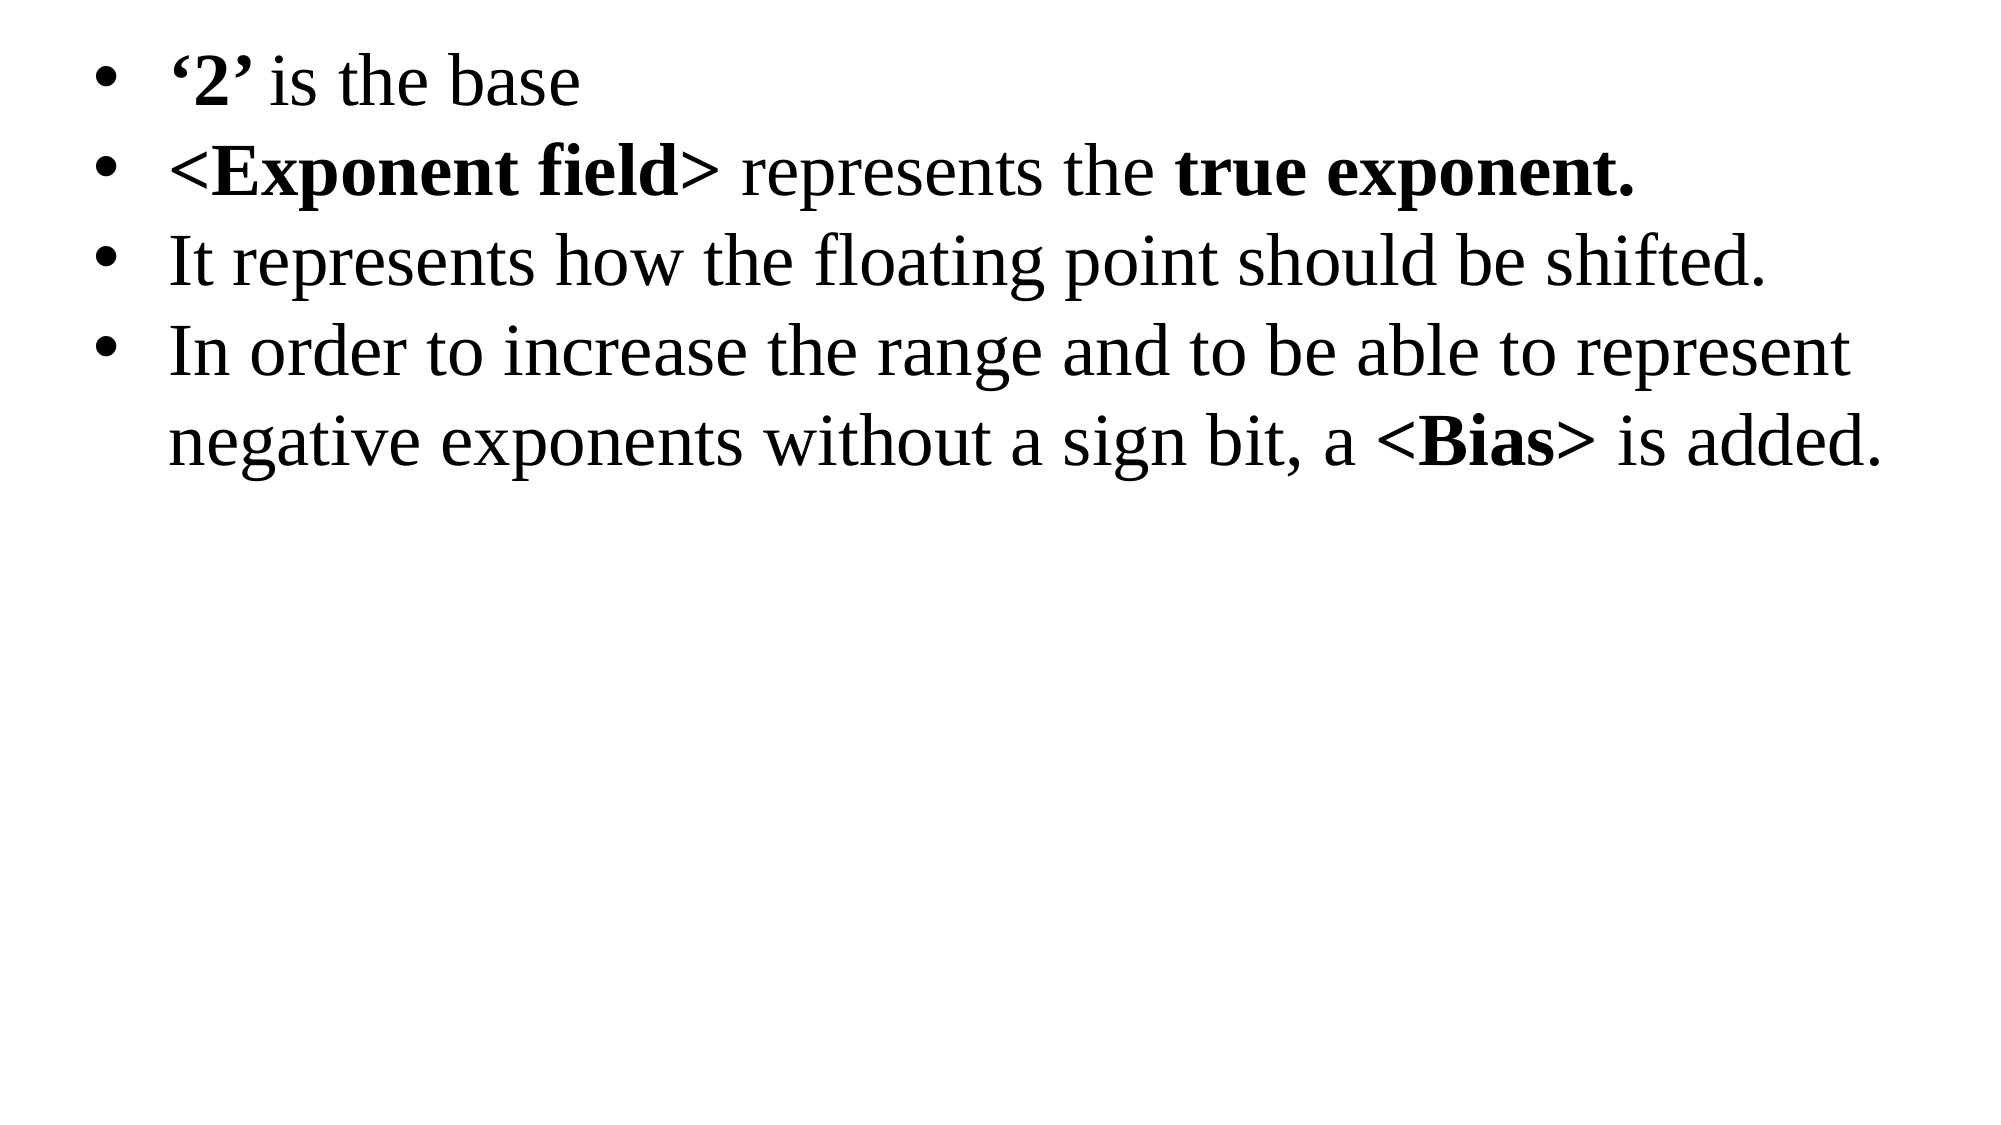

‘2’ is the base
<Exponent field> represents the true exponent.
It represents how the floating point should be shifted.
In order to increase the range and to be able to represent negative exponents without a sign bit, a <Bias> is added.